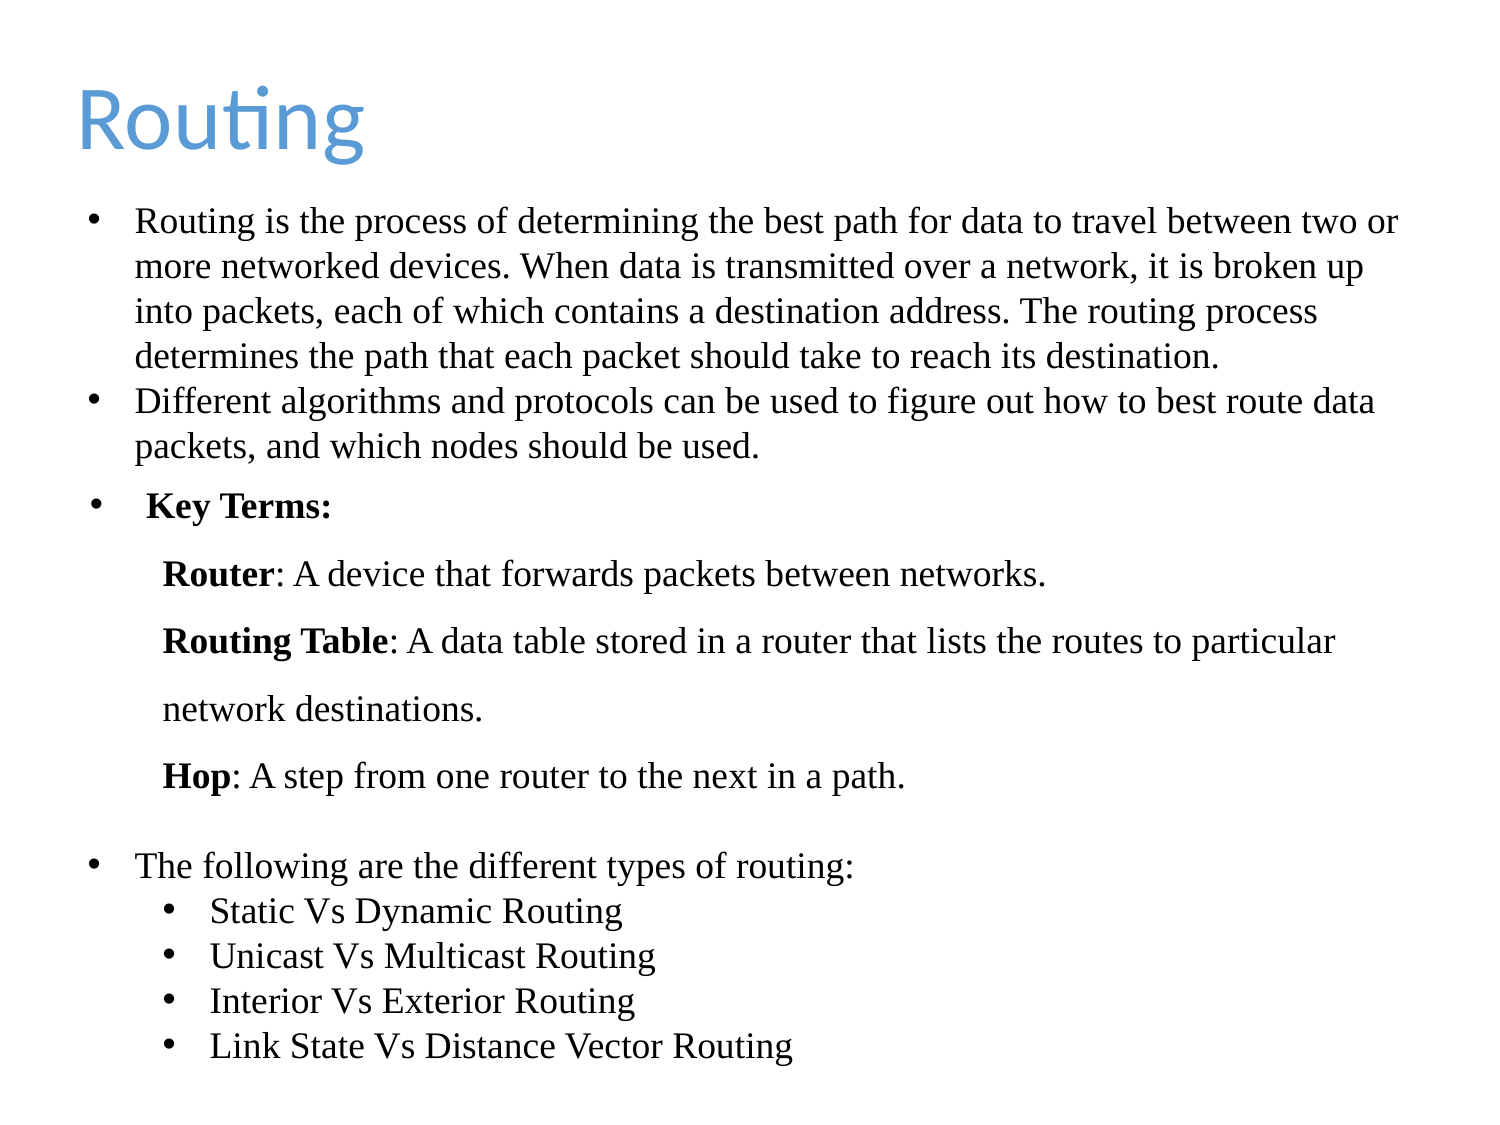

# Routing
Routing is the process of determining the best path for data to travel between two or more networked devices. When data is transmitted over a network, it is broken up into packets, each of which contains a destination address. The routing process determines the path that each packet should take to reach its destination.
Different algorithms and protocols can be used to figure out how to best route data packets, and which nodes should be used.
Key Terms:
Router: A device that forwards packets between networks.
Routing Table: A data table stored in a router that lists the routes to particular network destinations.
Hop: A step from one router to the next in a path.

The following are the different types of routing:
Static Vs Dynamic Routing
Unicast Vs Multicast Routing
Interior Vs Exterior Routing
Link State Vs Distance Vector Routing